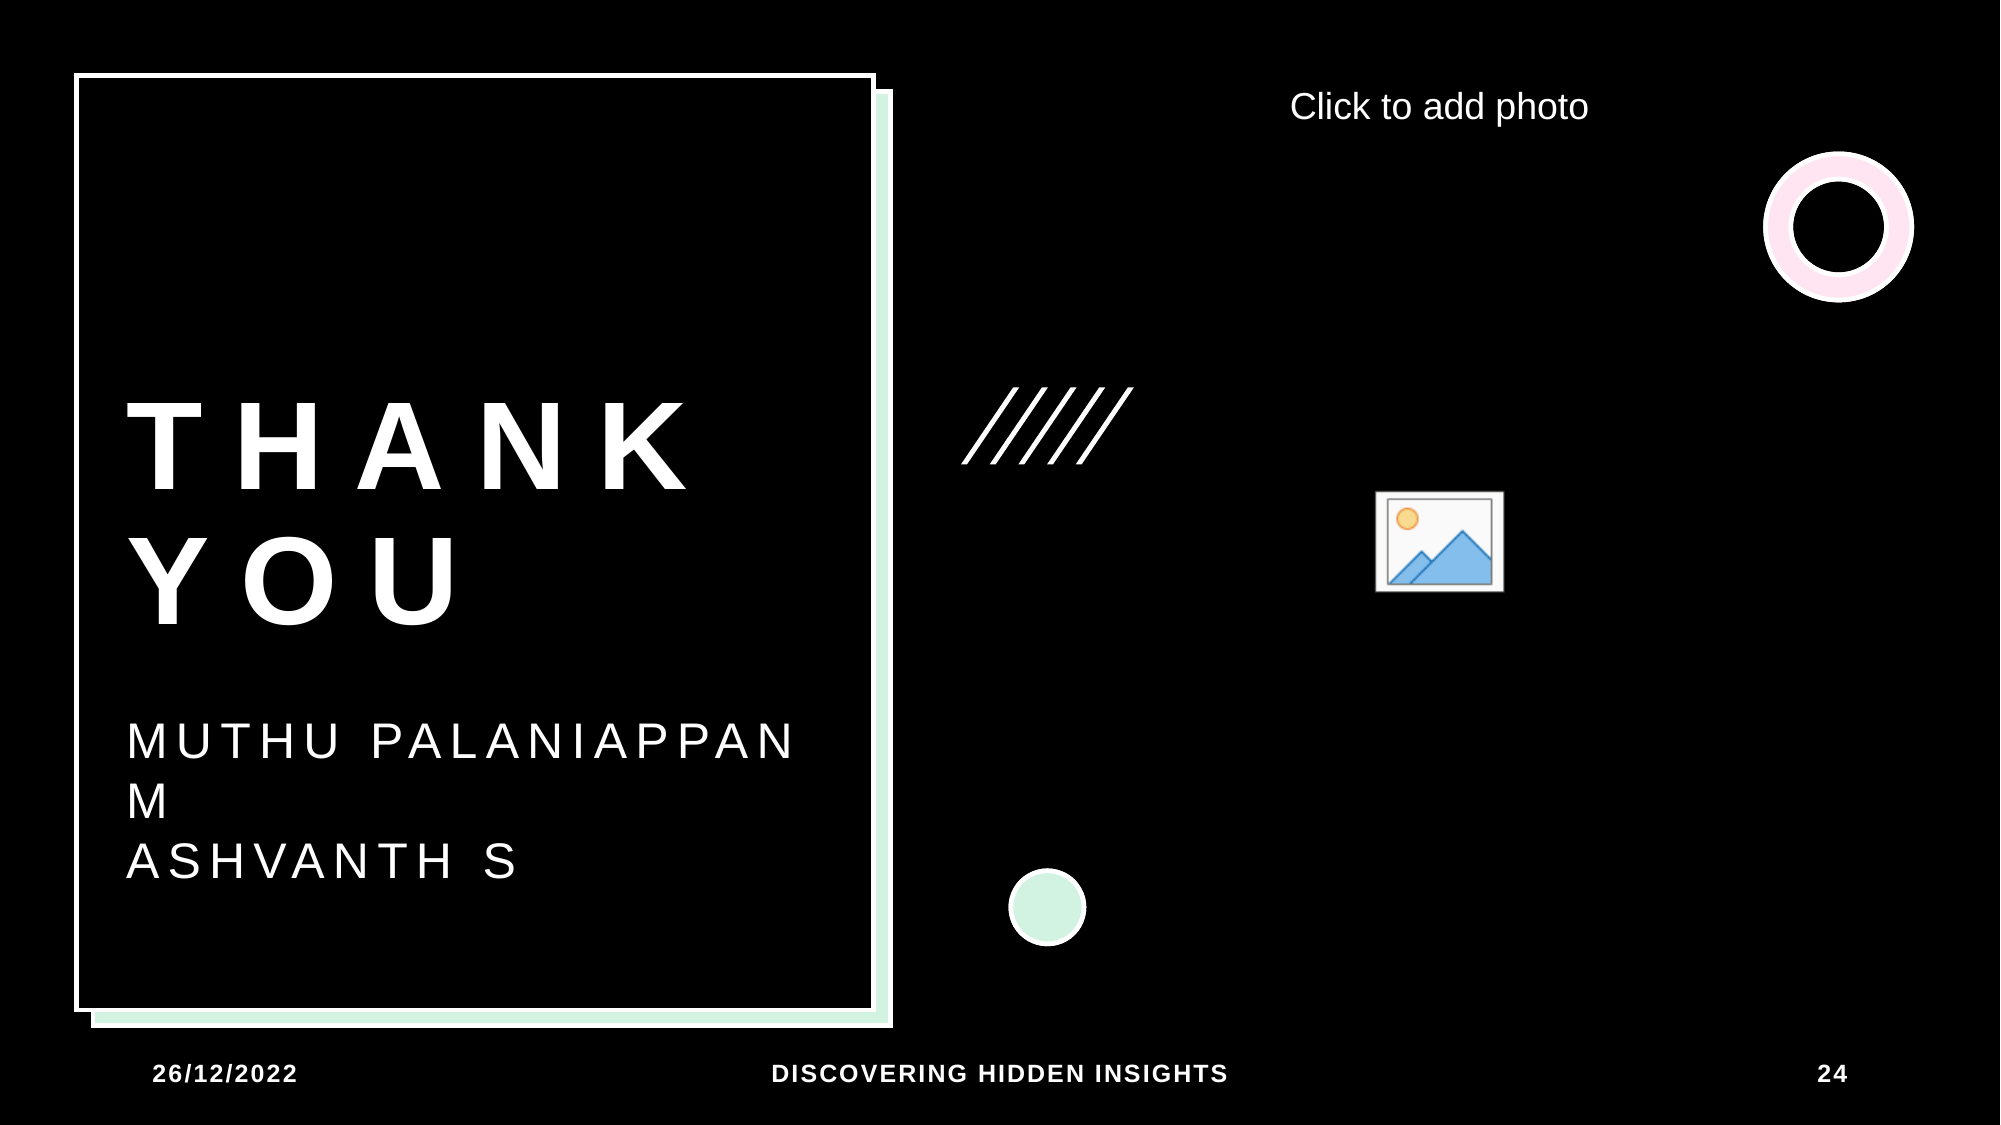

# THANK YOU
MUTHU PALANIAPPAN M
ASHVANTH S
26/12/2022
DISCOVERING HIDDEN INSIGHTS
24